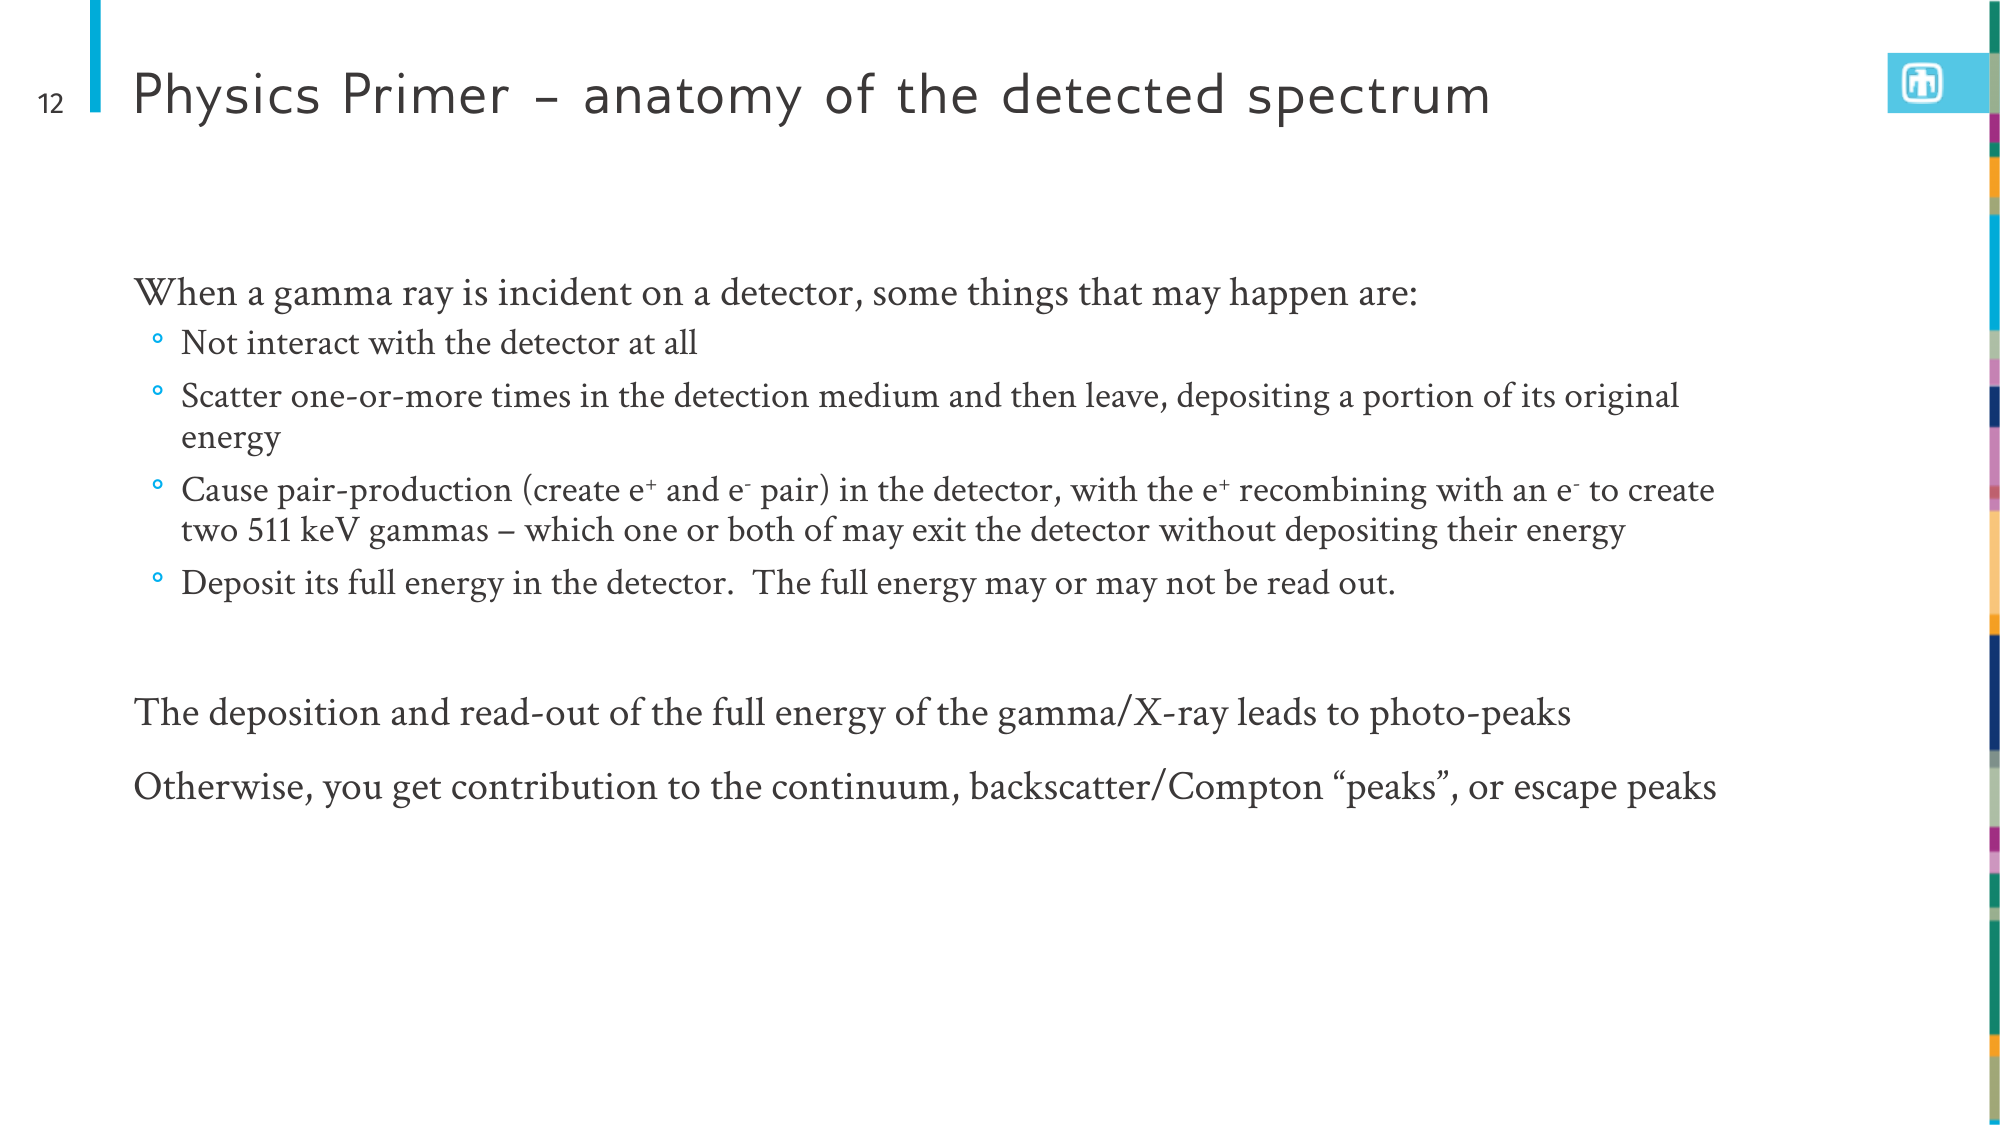

# Physics Primer – anatomy of the detected spectrum
12
When a gamma ray is incident on a detector, some things that may happen are:
Not interact with the detector at all
Scatter one-or-more times in the detection medium and then leave, depositing a portion of its original energy
Cause pair-production (create e+ and e- pair) in the detector, with the e+ recombining with an e- to create two 511 keV gammas – which one or both of may exit the detector without depositing their energy
Deposit its full energy in the detector.  The full energy may or may not be read out.

The deposition and read-out of the full energy of the gamma/X-ray leads to photo-peaks
Otherwise, you get contribution to the continuum, backscatter/Compton “peaks”, or escape peaks